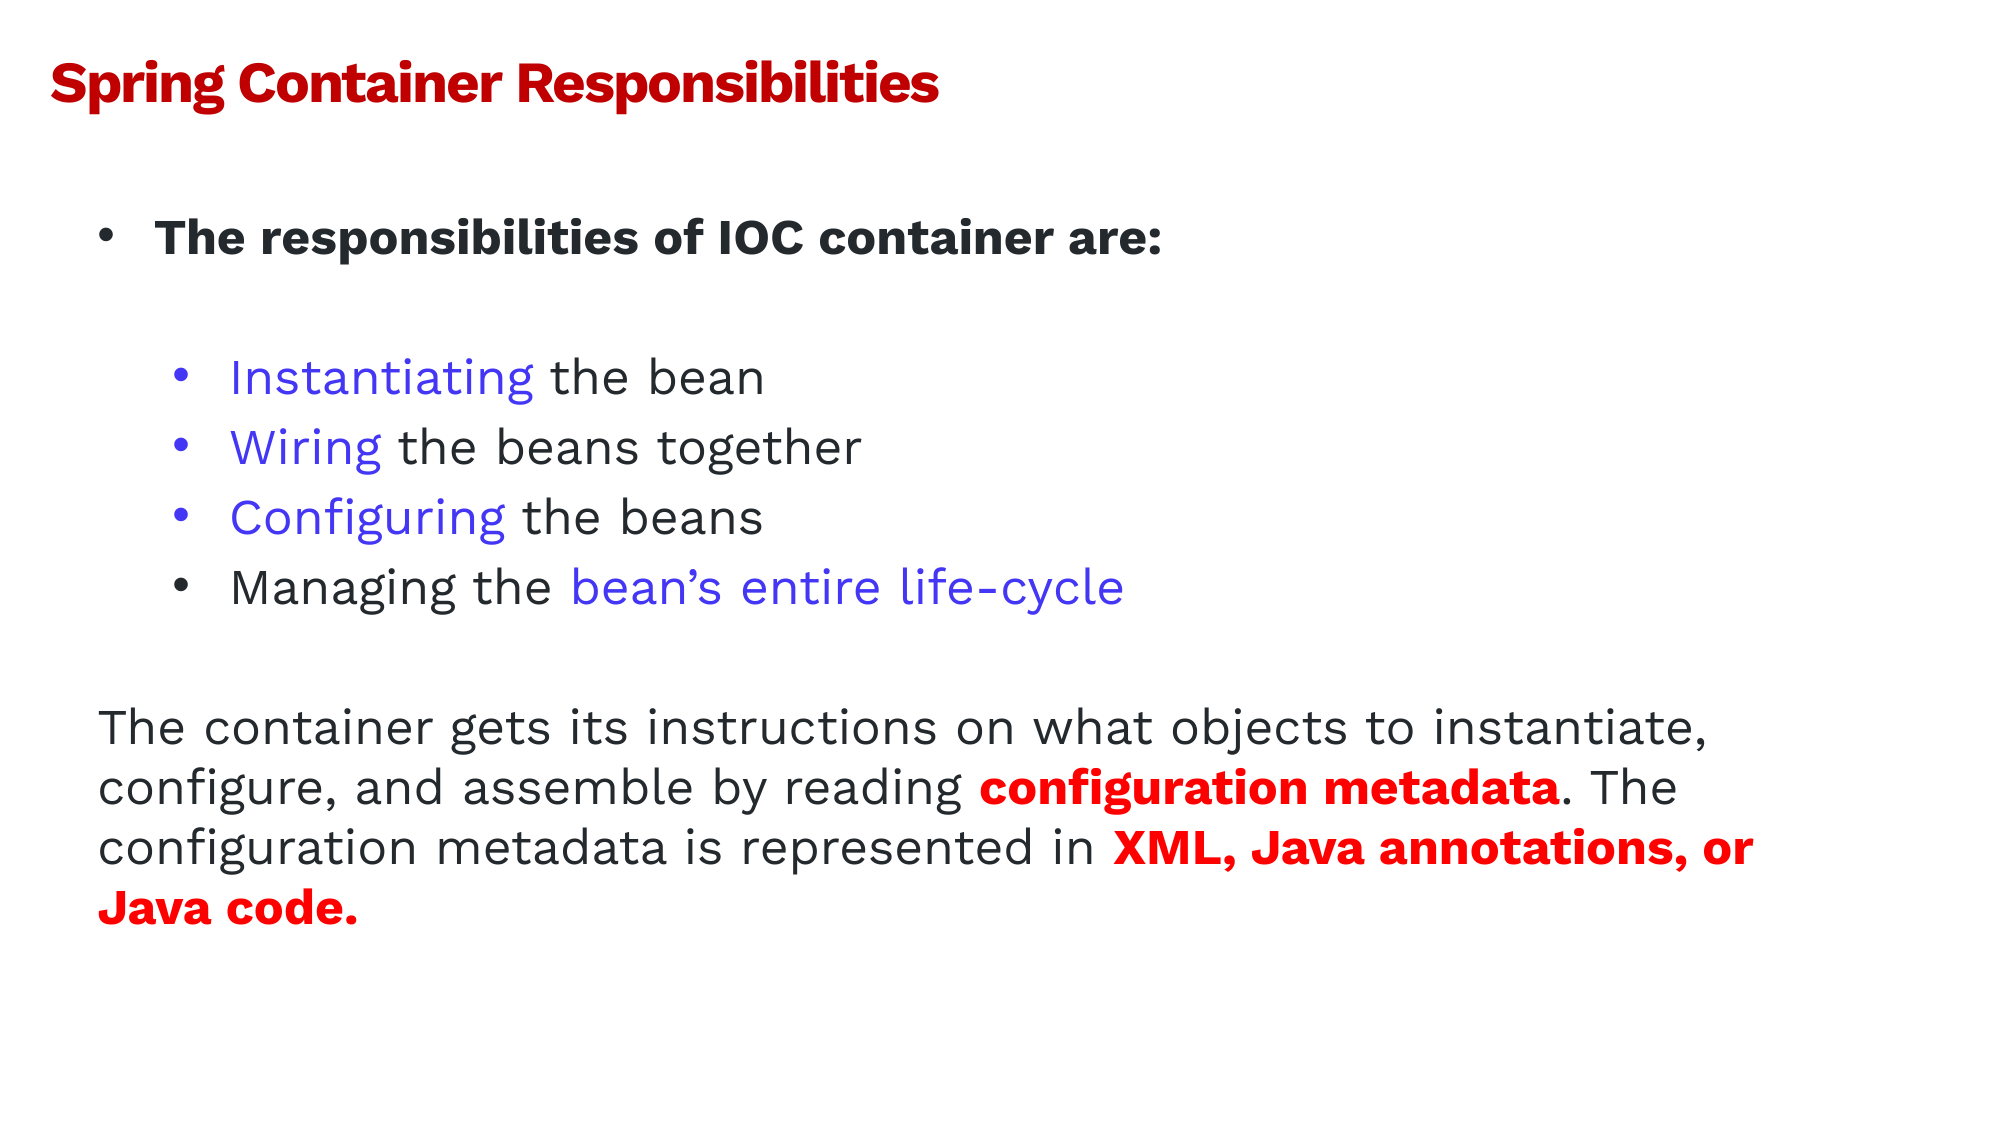

Spring Container Responsibilities
The responsibilities of IOC container are:

Instantiating the bean
Wiring the beans together
Configuring the beans
Managing the bean’s entire life-cycle

The container gets its instructions on what objects to instantiate, configure, and assemble by reading configuration metadata. The configuration metadata is represented in XML, Java annotations, or Java code.